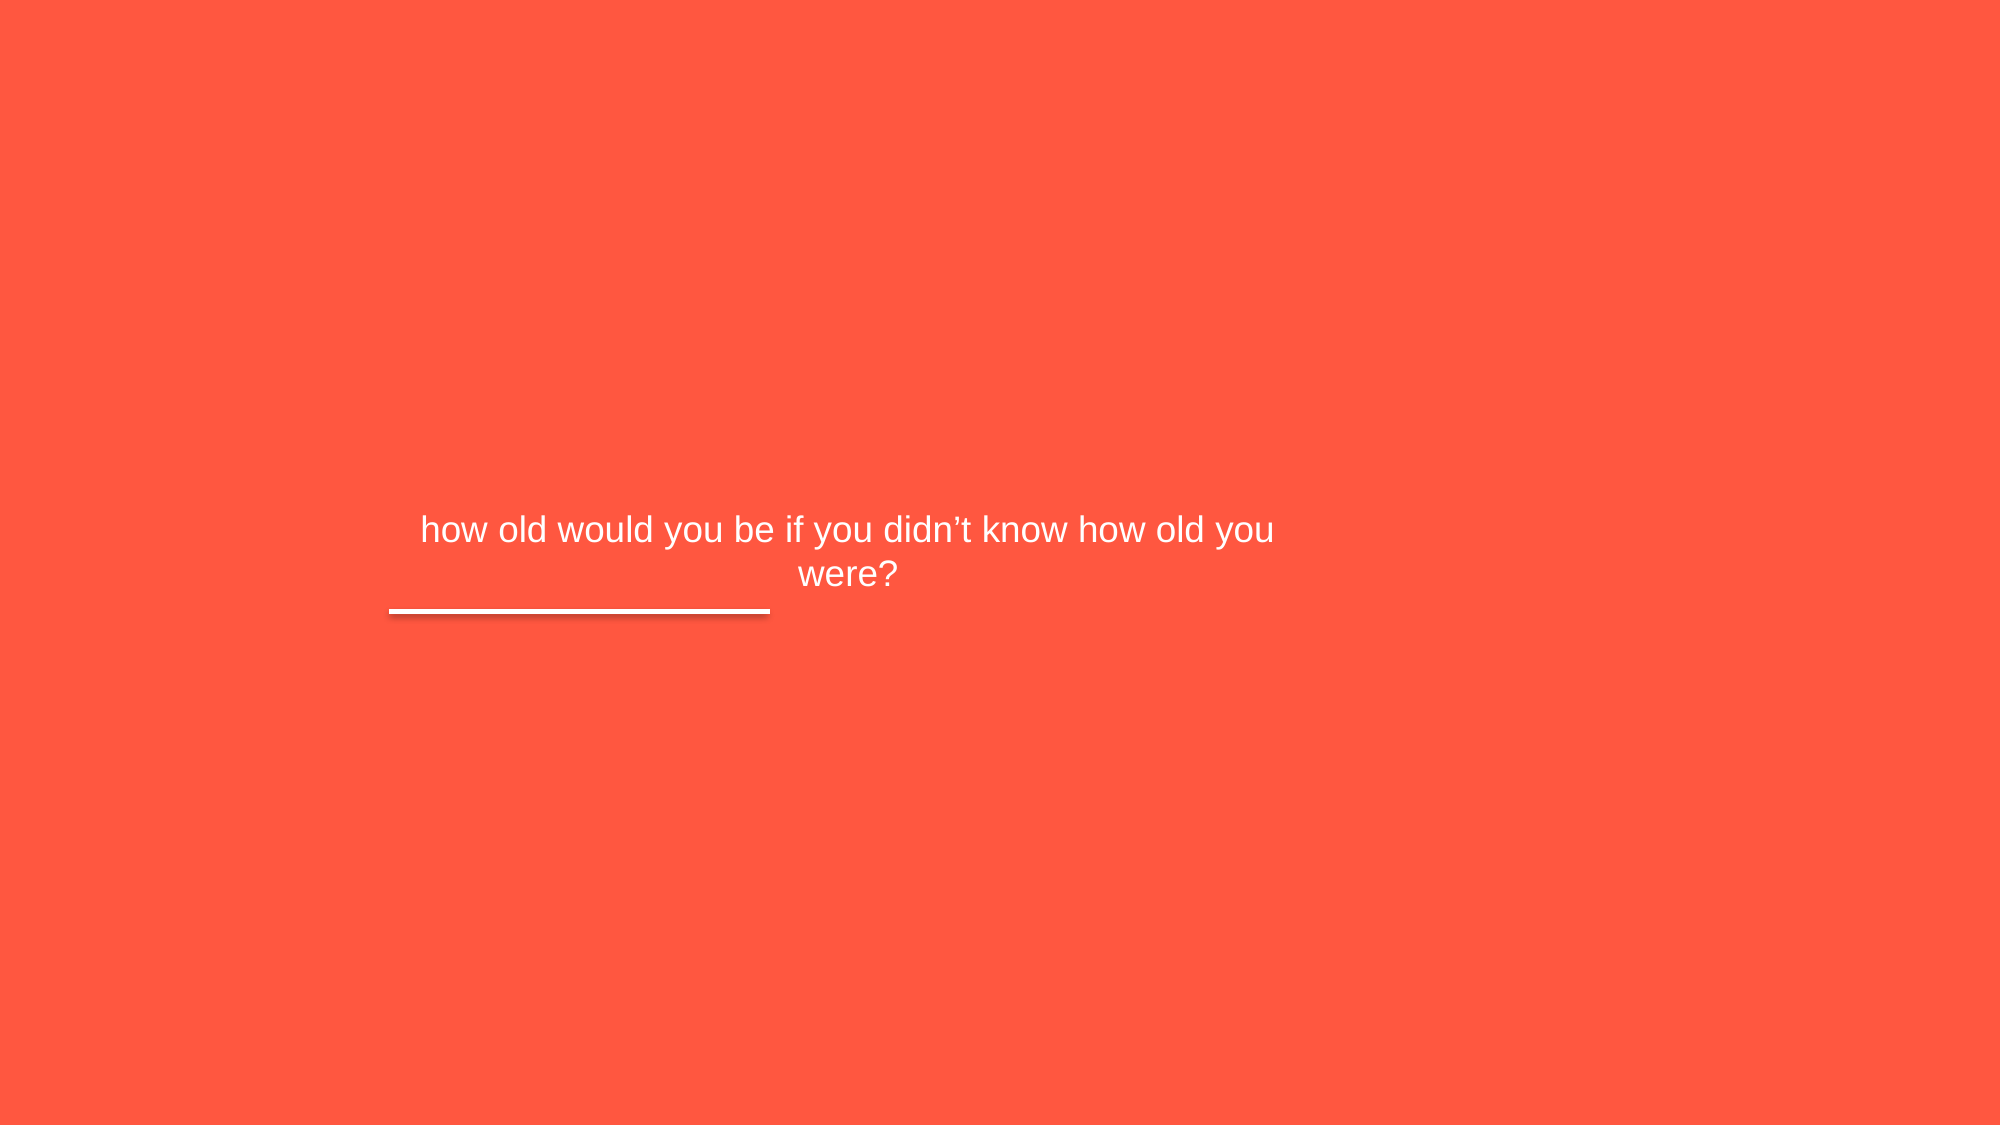

# how old would you be if you didn’t know how old you were?